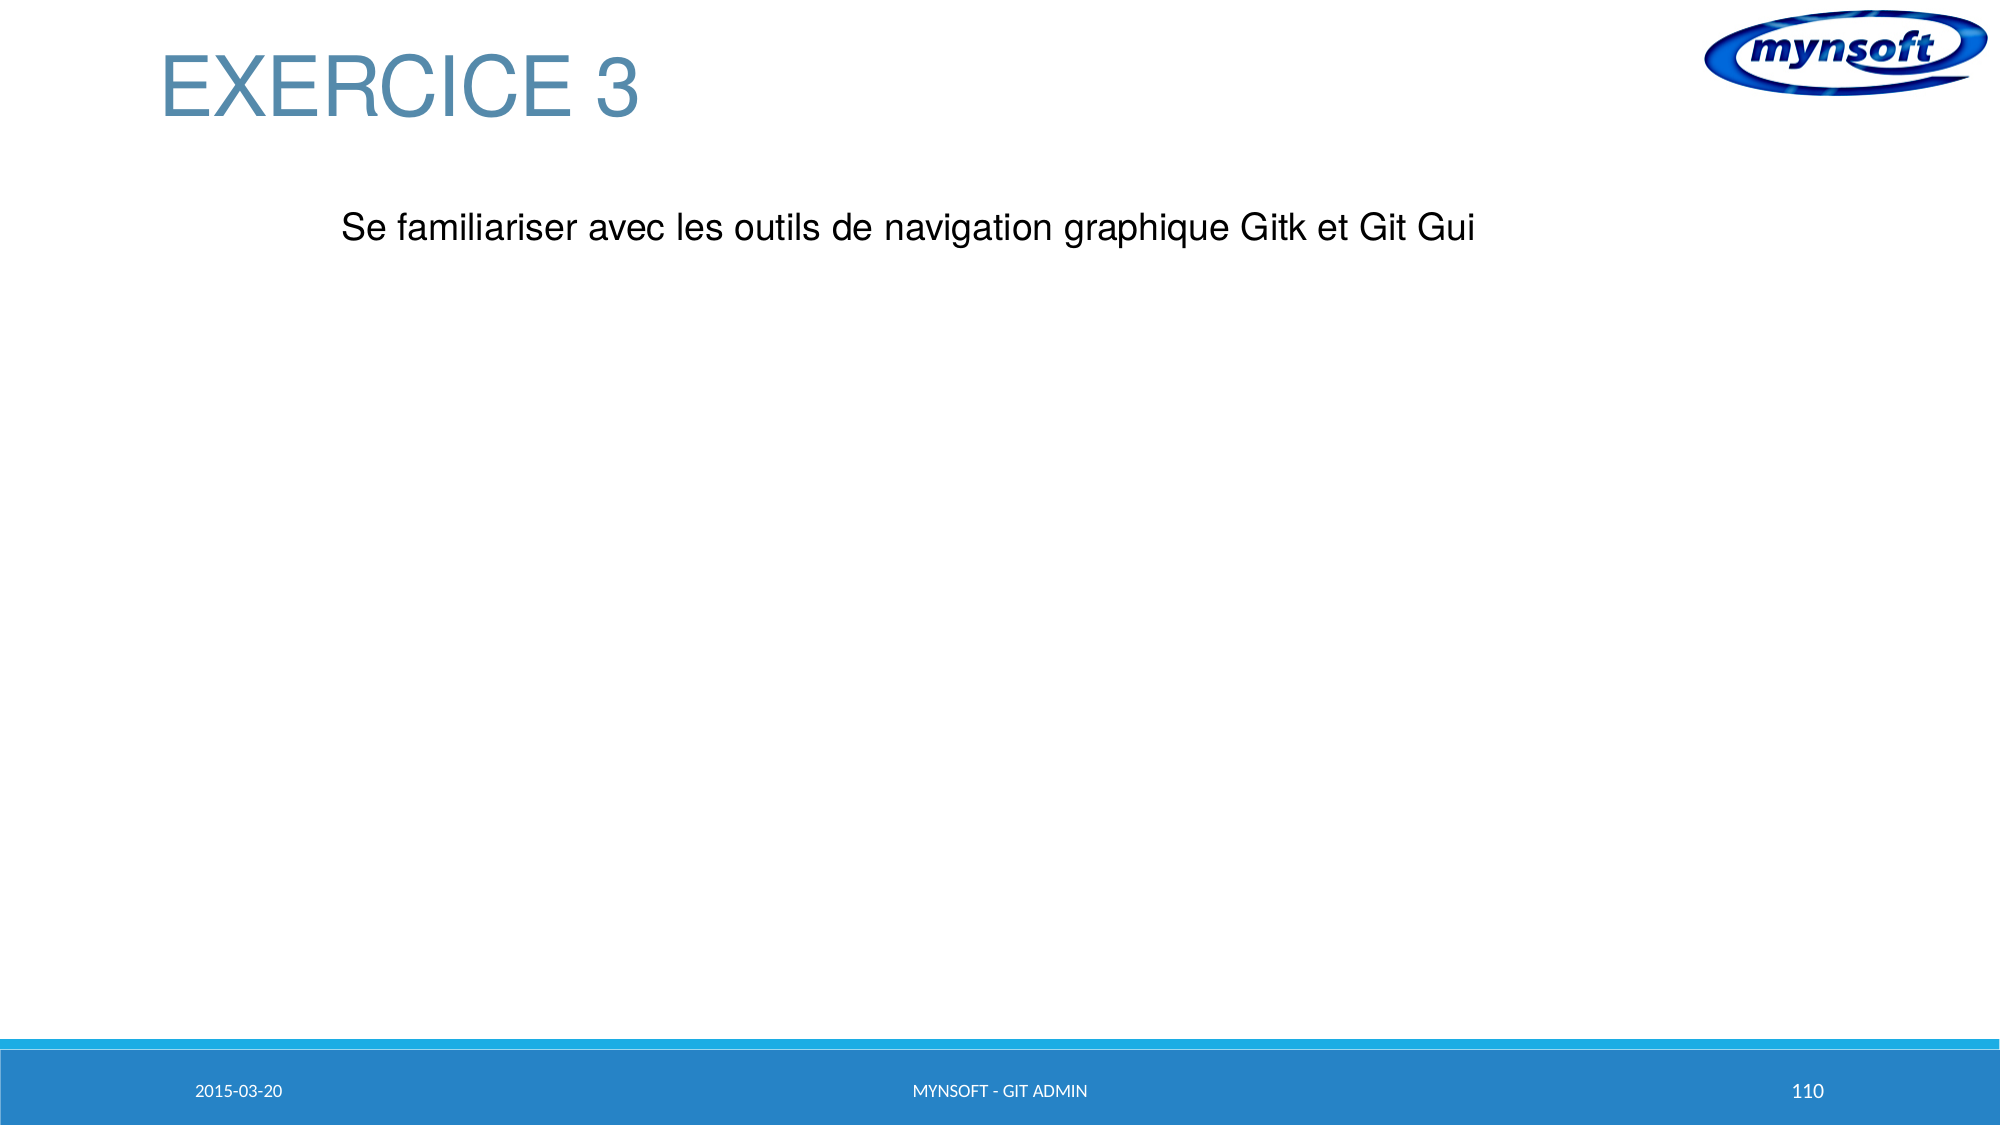

# EXERCICE 3
Se familiariser avec les outils de navigation graphique Gitk et Git Gui
2015-03-20
MYNSOFT - GIT ADMIN
110